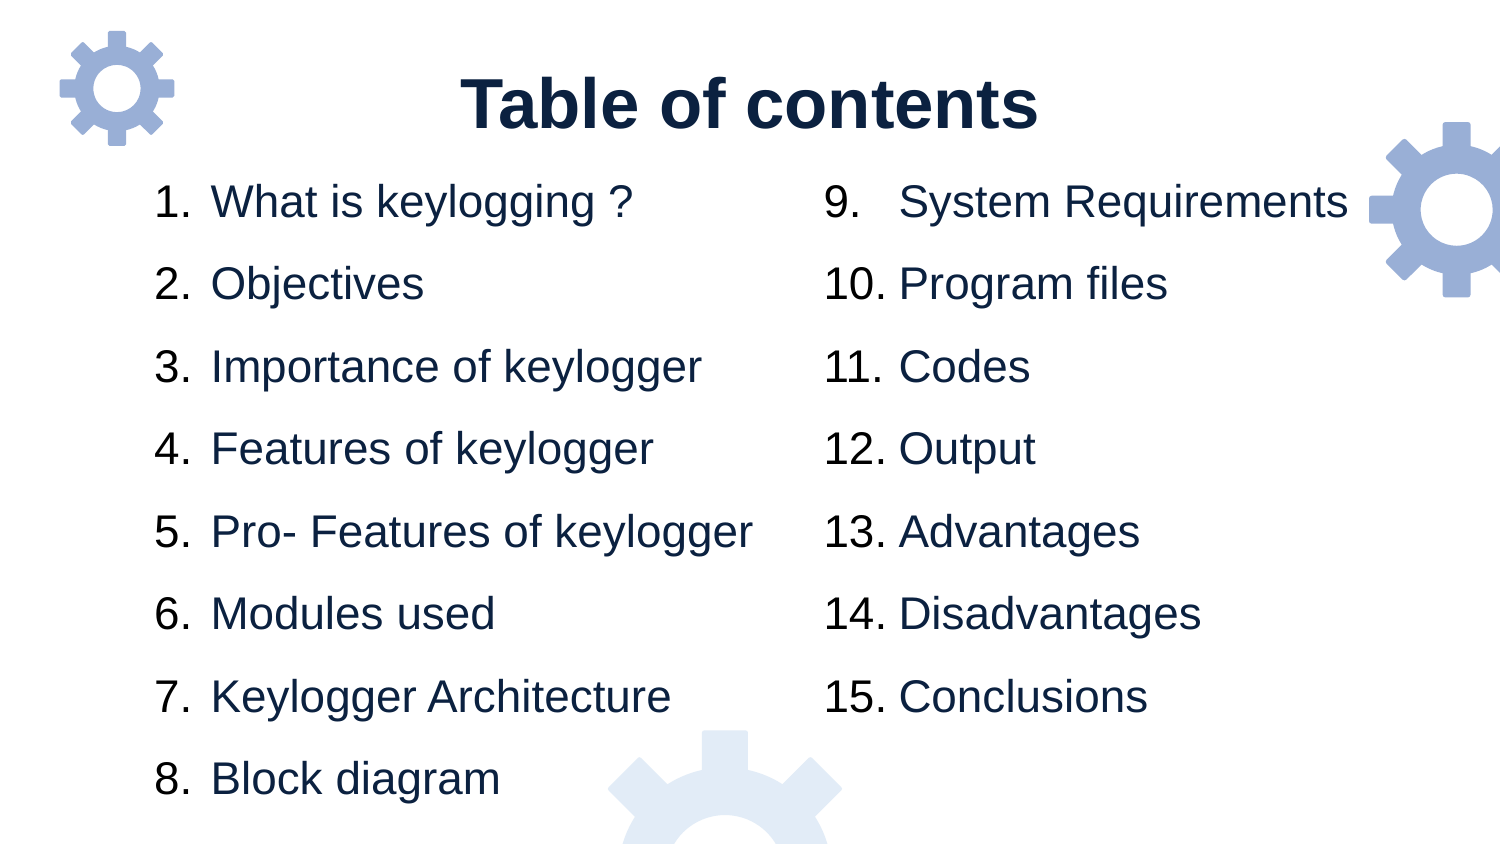

Table of contents
What is keylogging ?
Objectives
Importance of keylogger
Features of keylogger
Pro- Features of keylogger
Modules used
Keylogger Architecture
Block diagram
System Requirements
Program files
Codes
Output
Advantages
Disadvantages
Conclusions